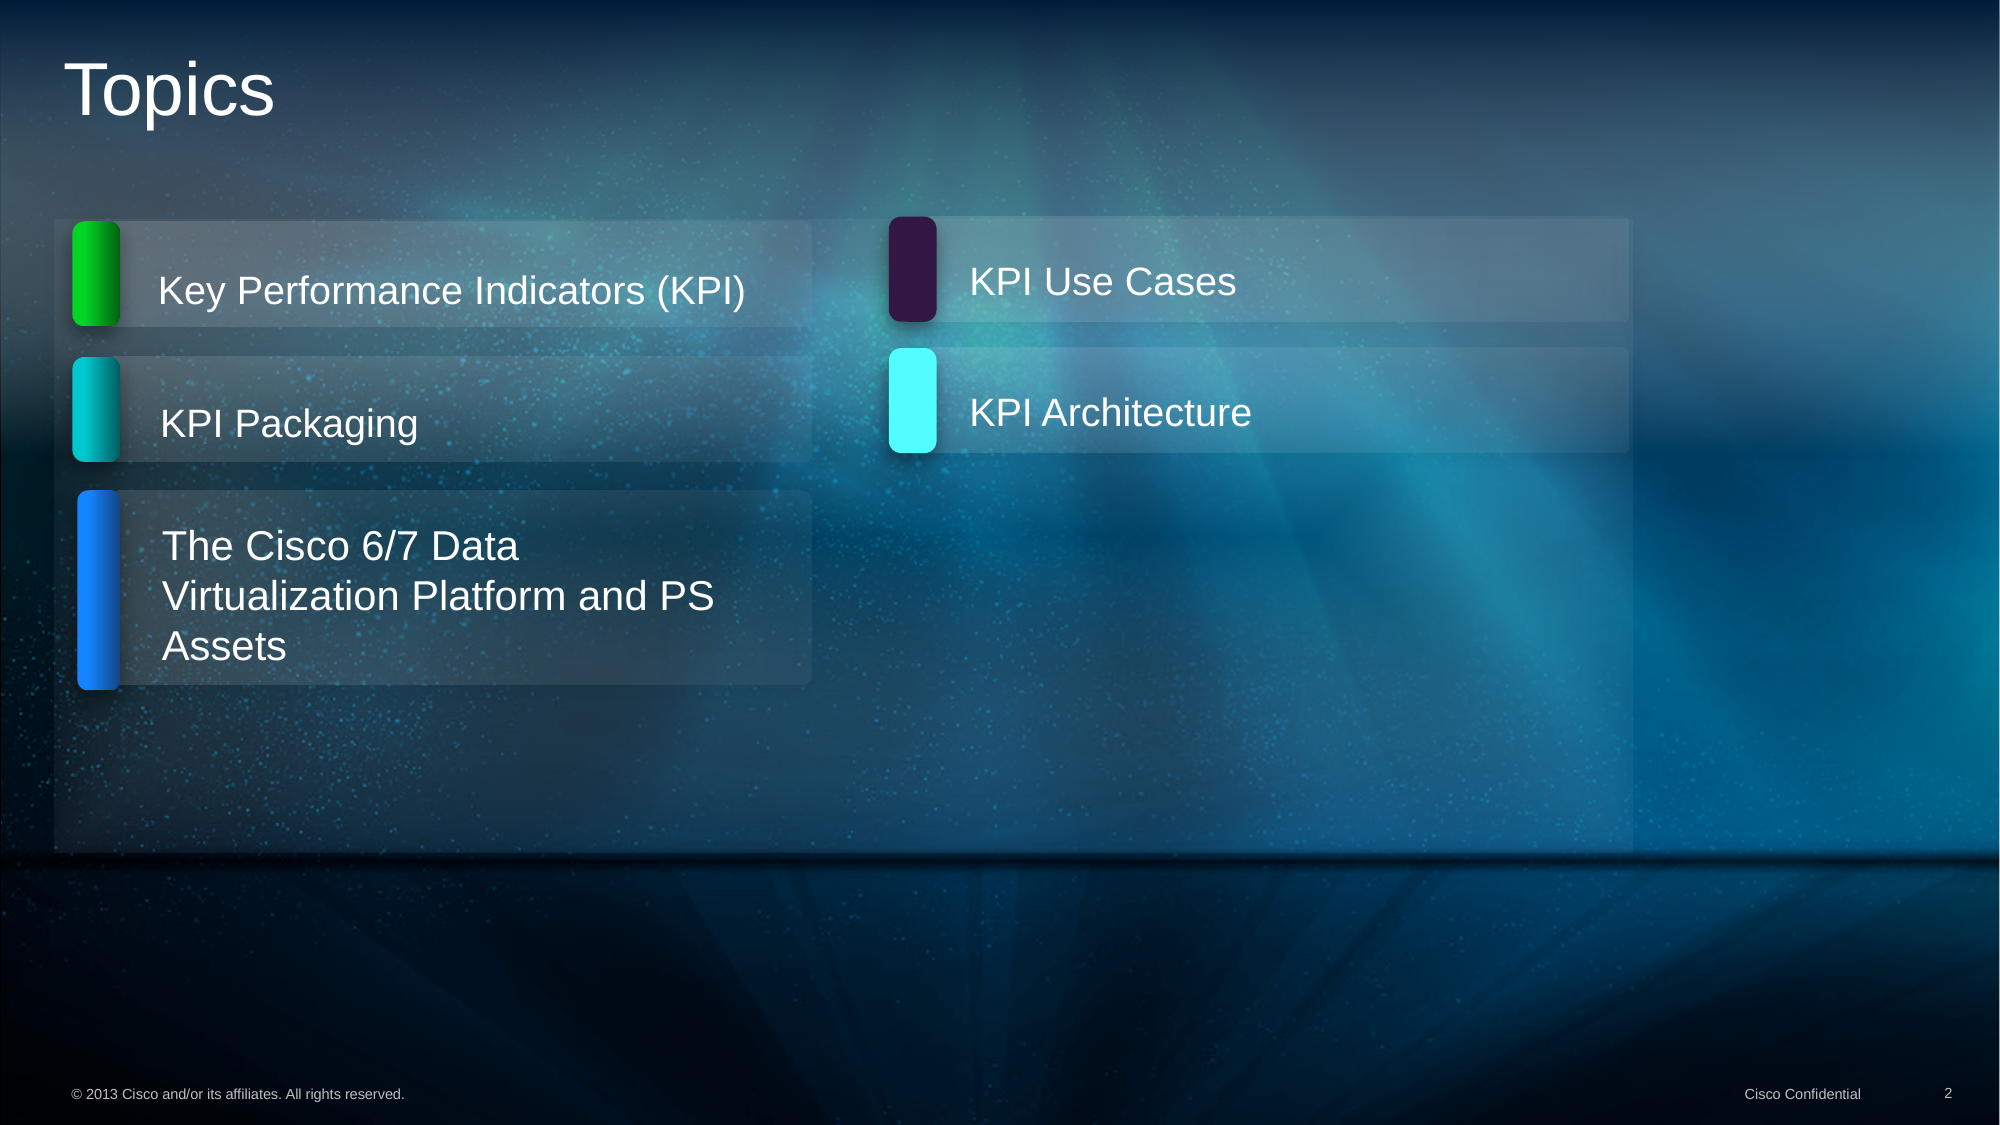

# Topics
KPI Use Cases

Key Performance Indicators (KPI)

KPI Architecture

KPI Packaging

The Cisco 6/7 Data Virtualization Platform and PS Assets